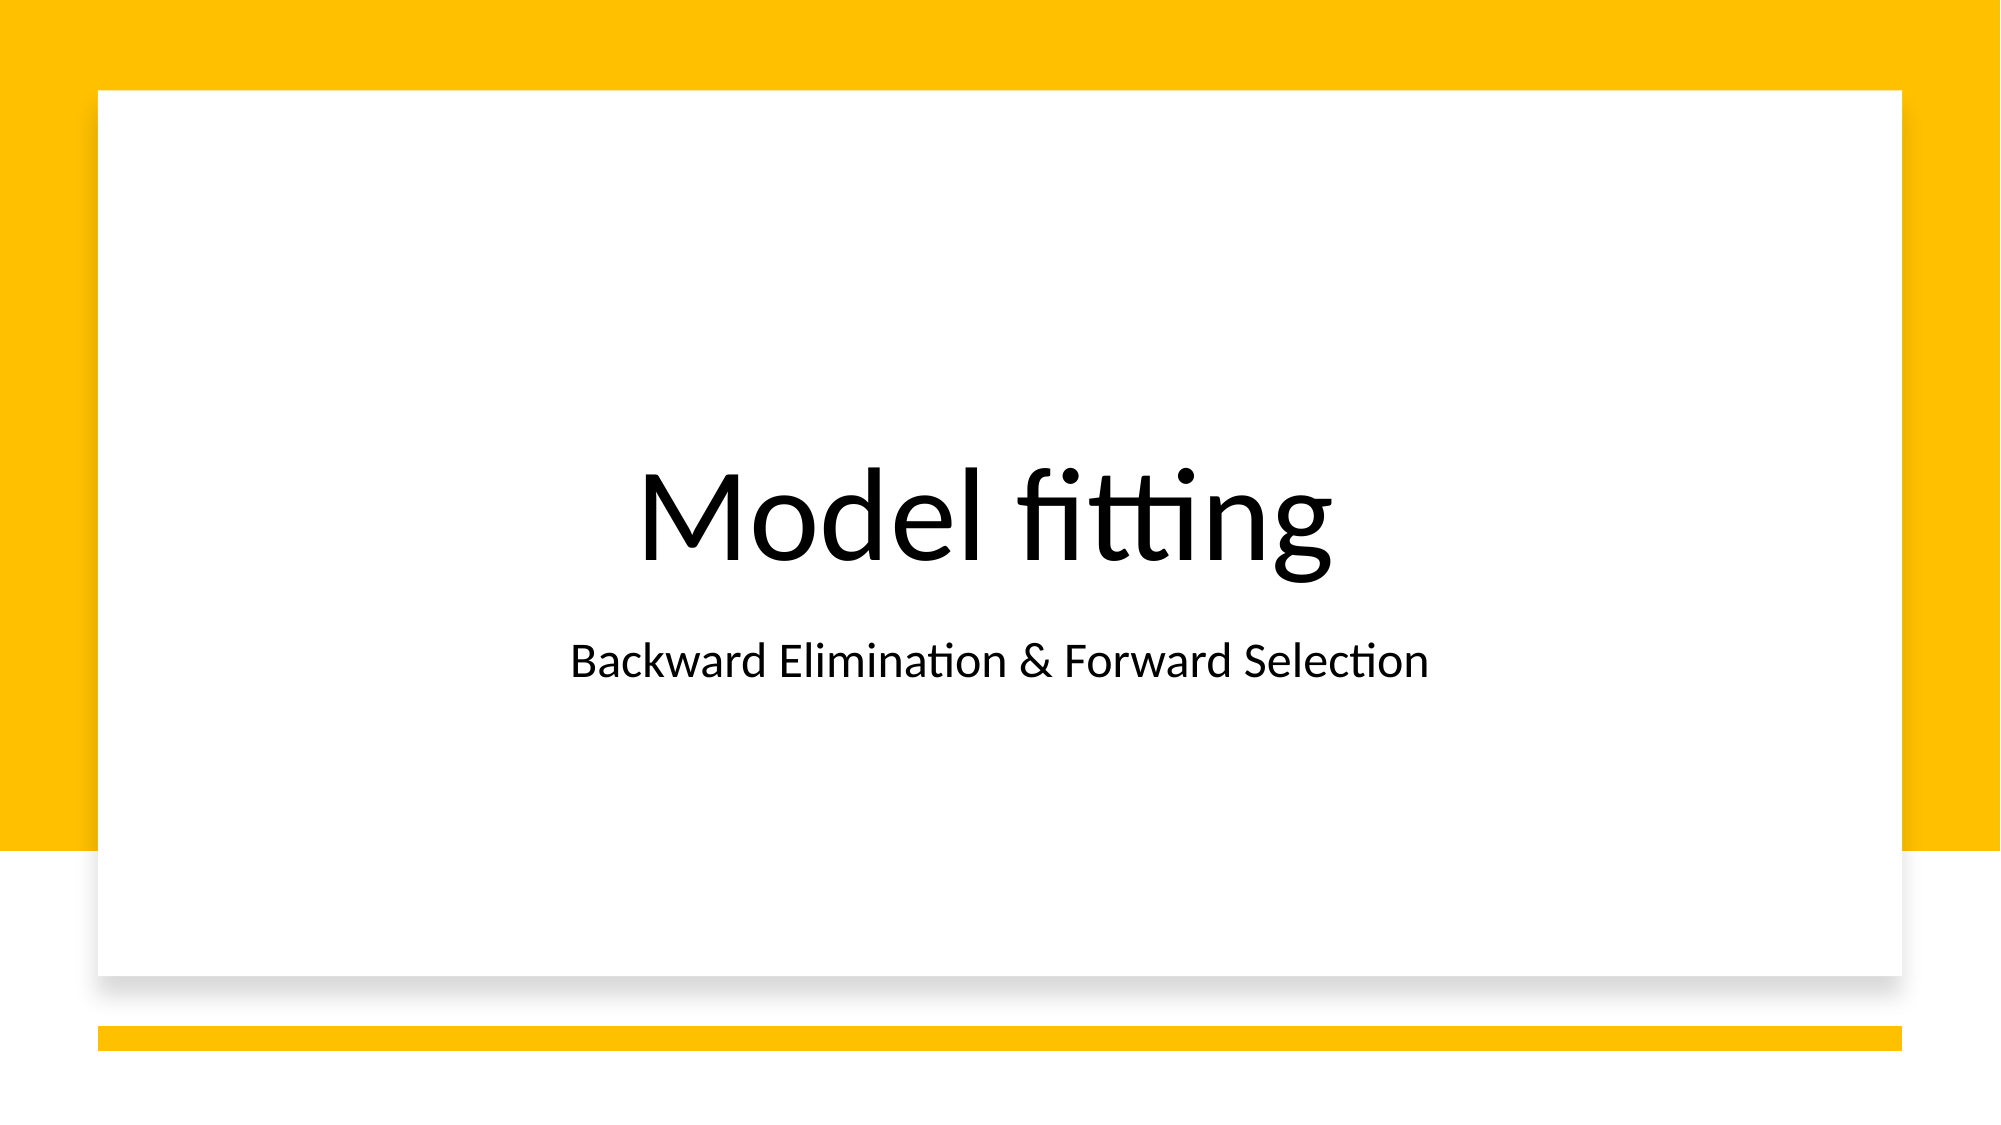

# Model fitting
Backward Elimination & Forward Selection